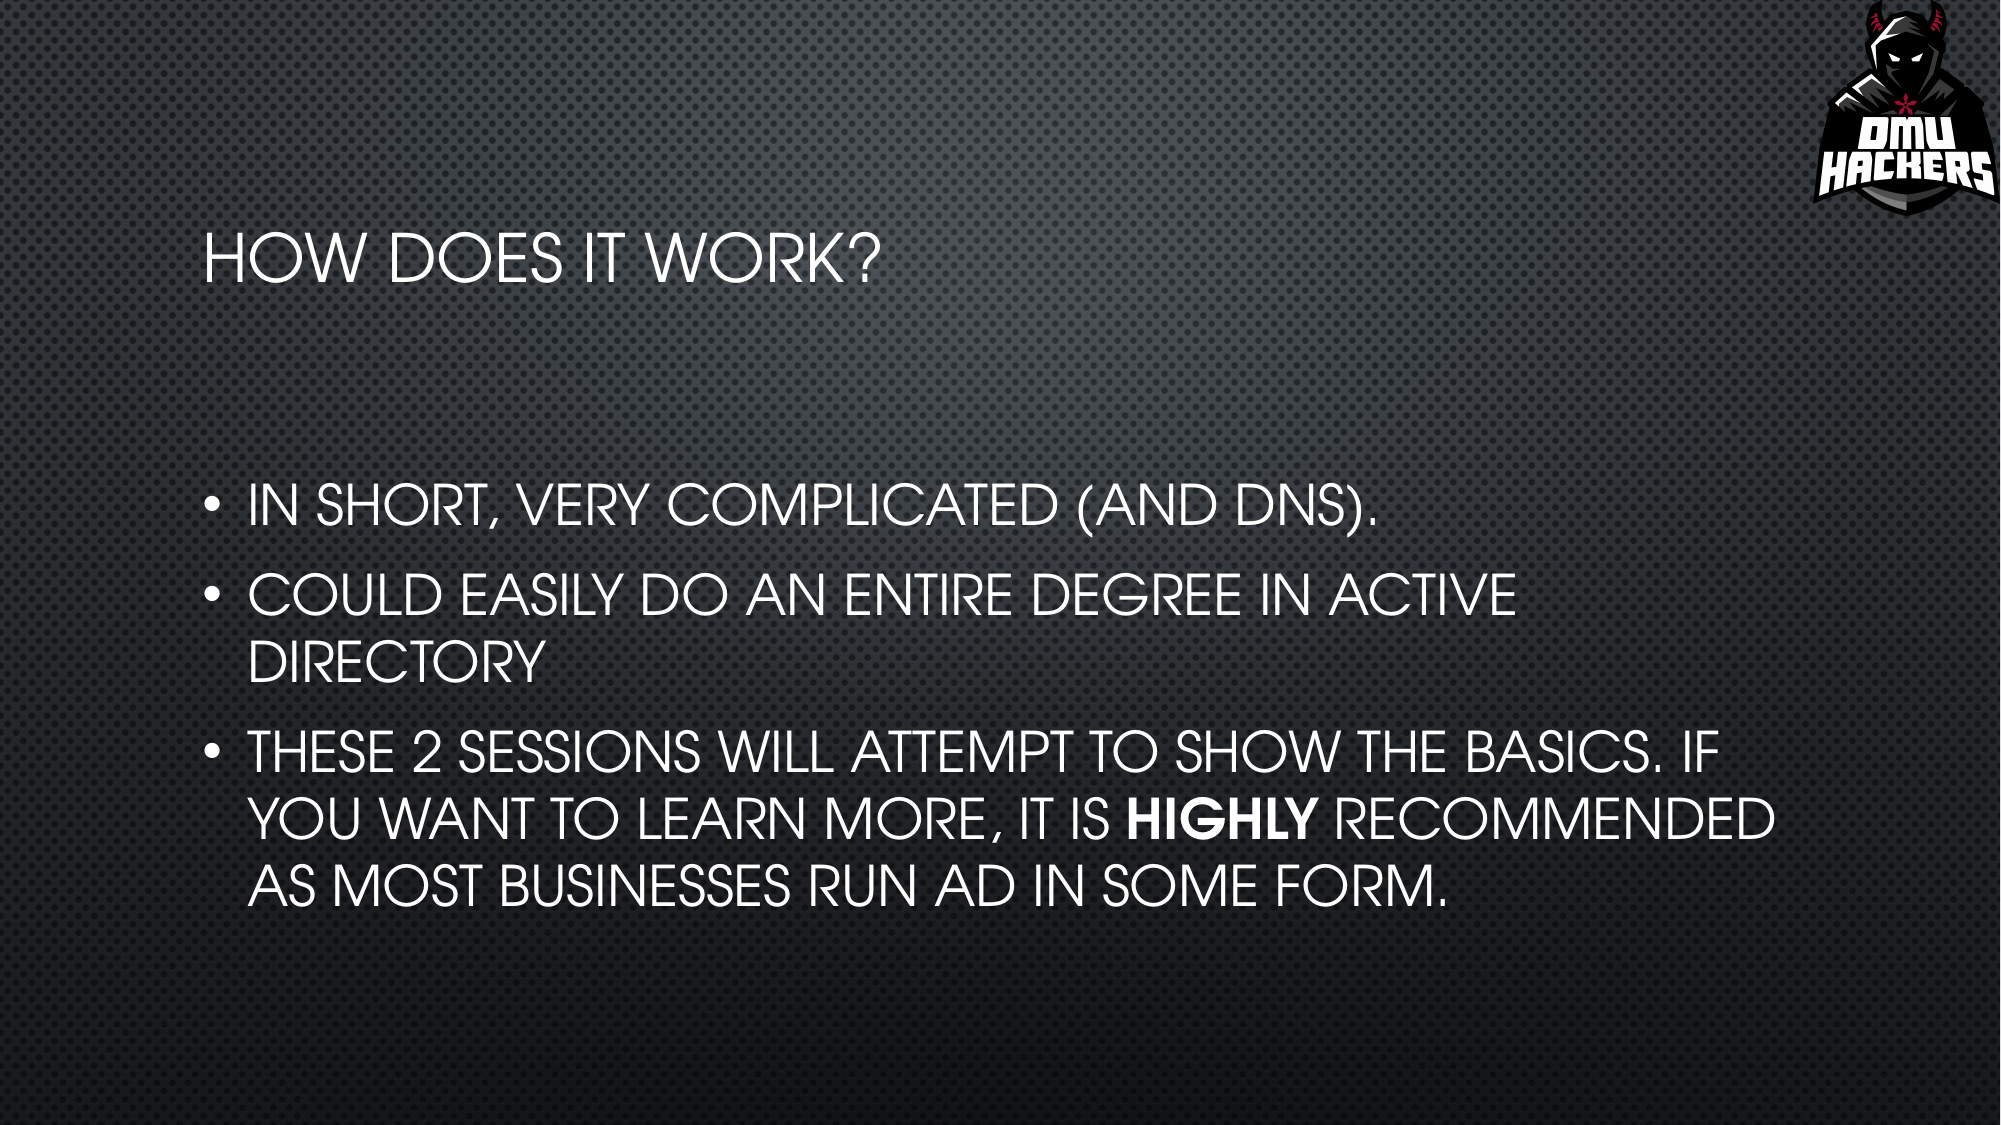

# HOW DOES IT WORK?
In short, very complicated (and DNS).
Could easily do an entire degree in Active Directory
These 2 sessions will attempt to show the basics. If you want to learn more, it is highly recommended as most businesses run AD in some form.